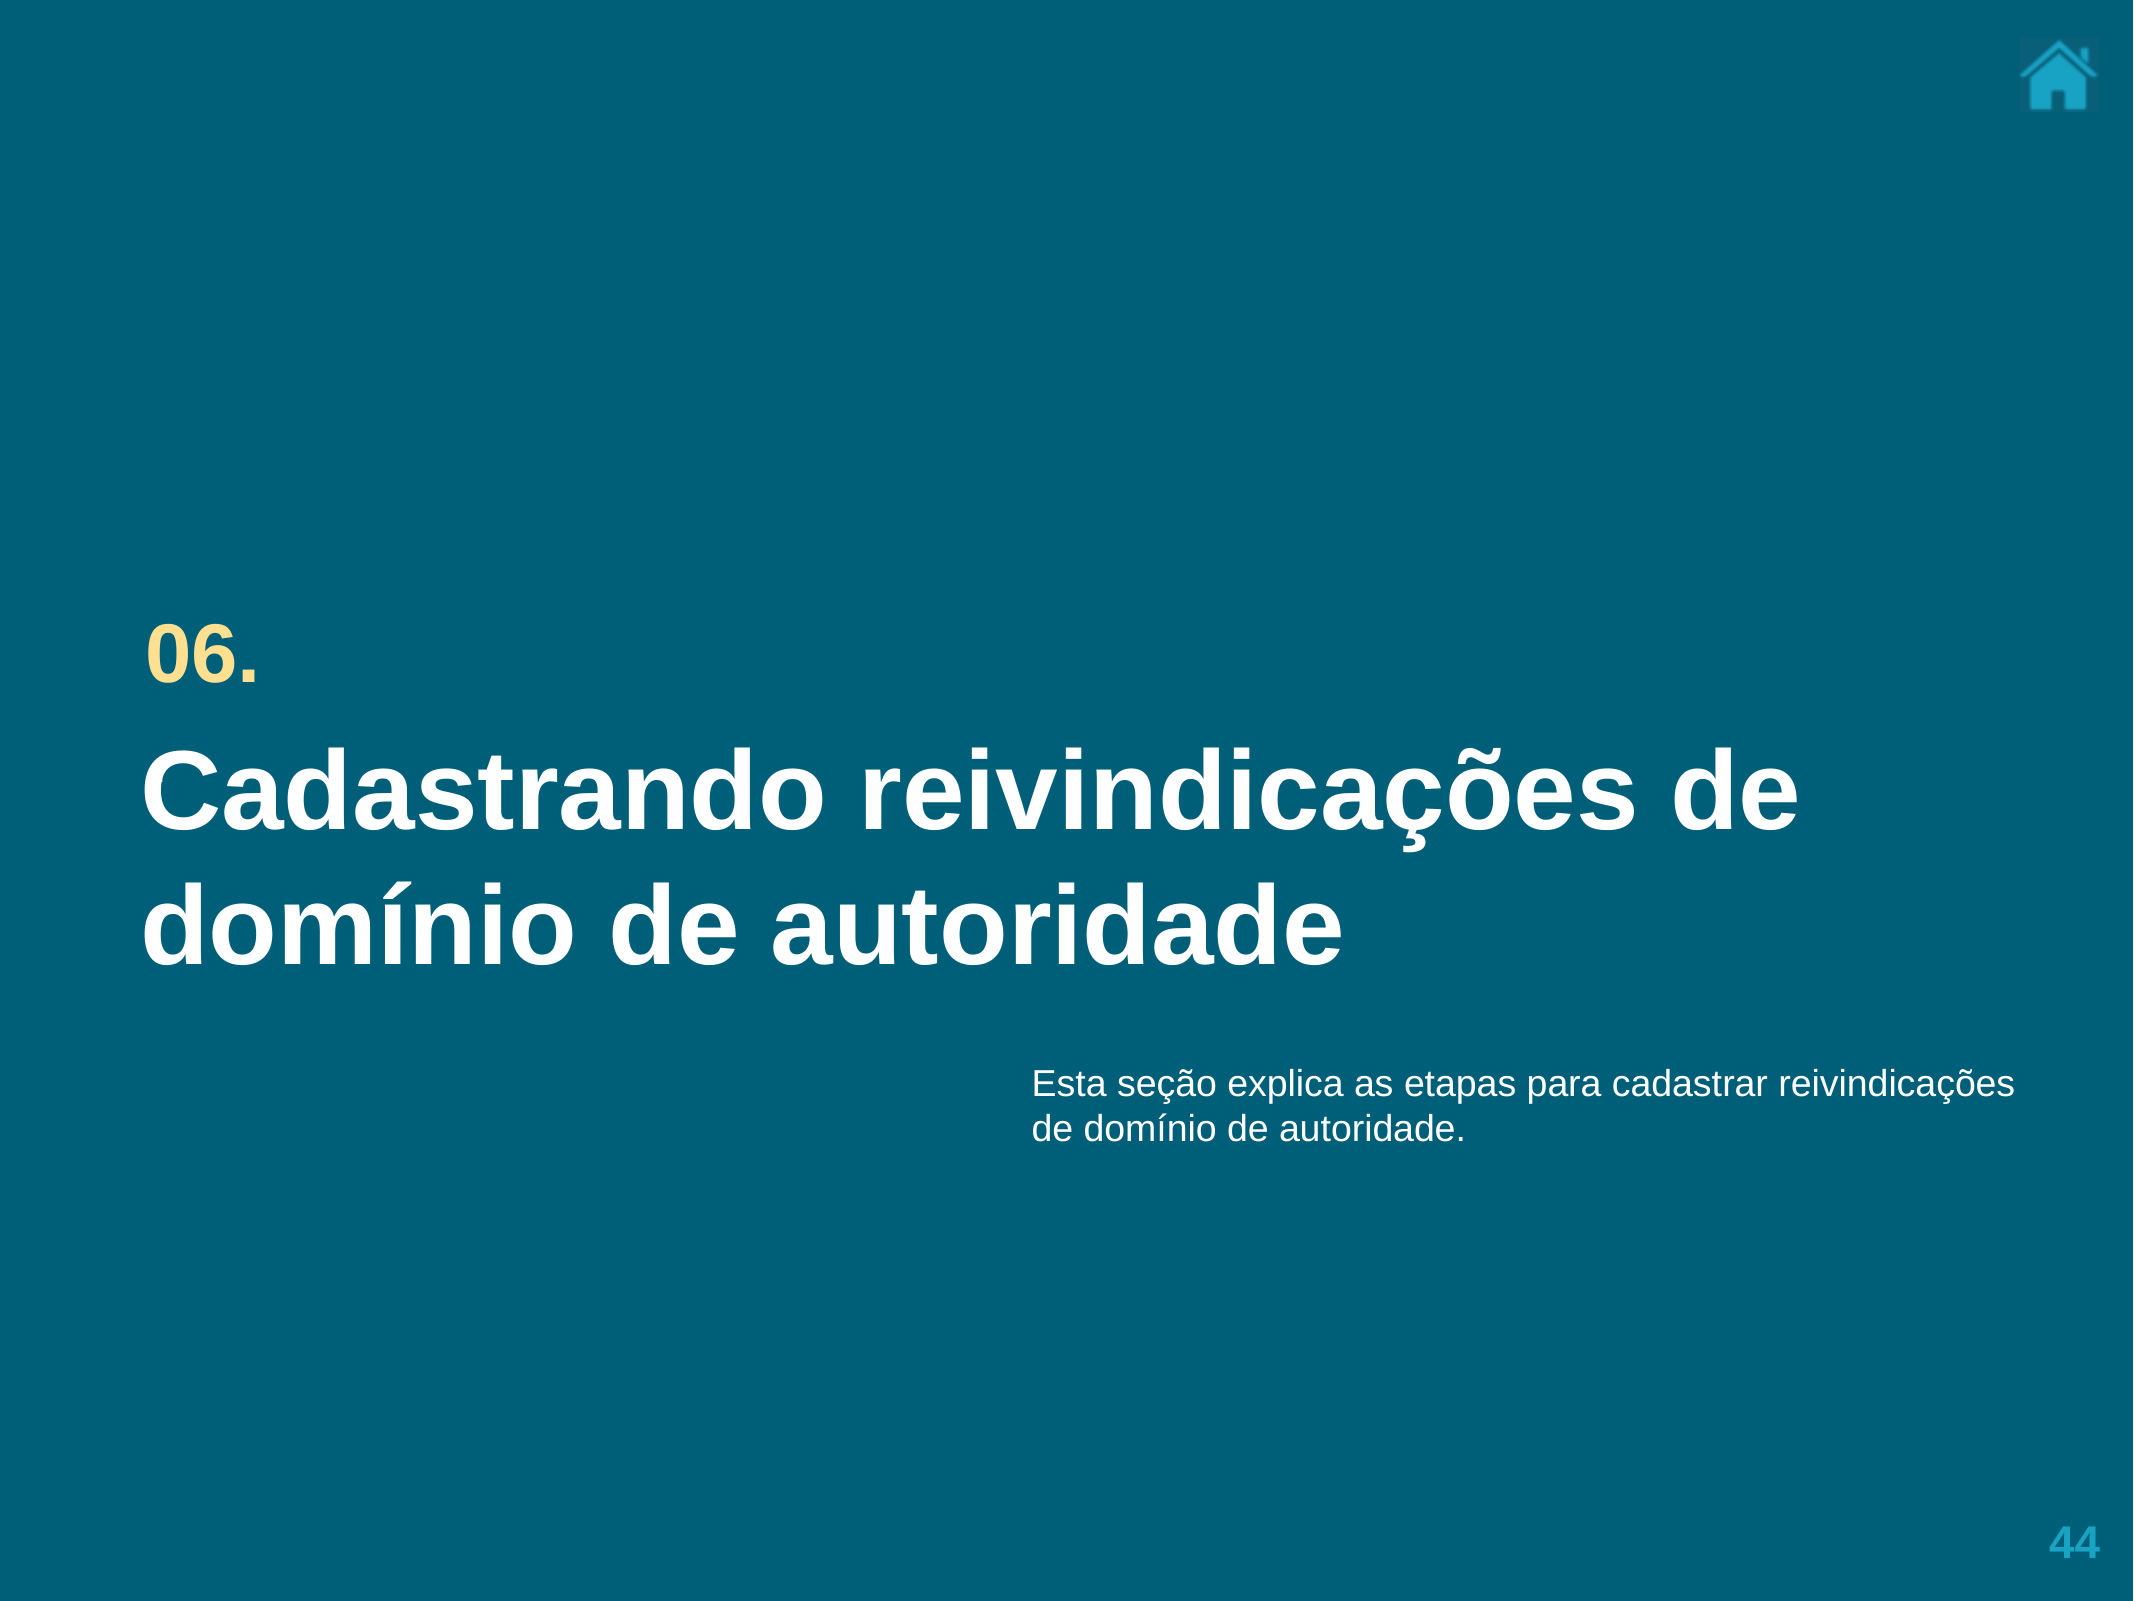

06..
Cadastrando reivindicações de domínio de autoridade
Esta seção explica as etapas para cadastrar reivindicações de domínio de autoridade.
44